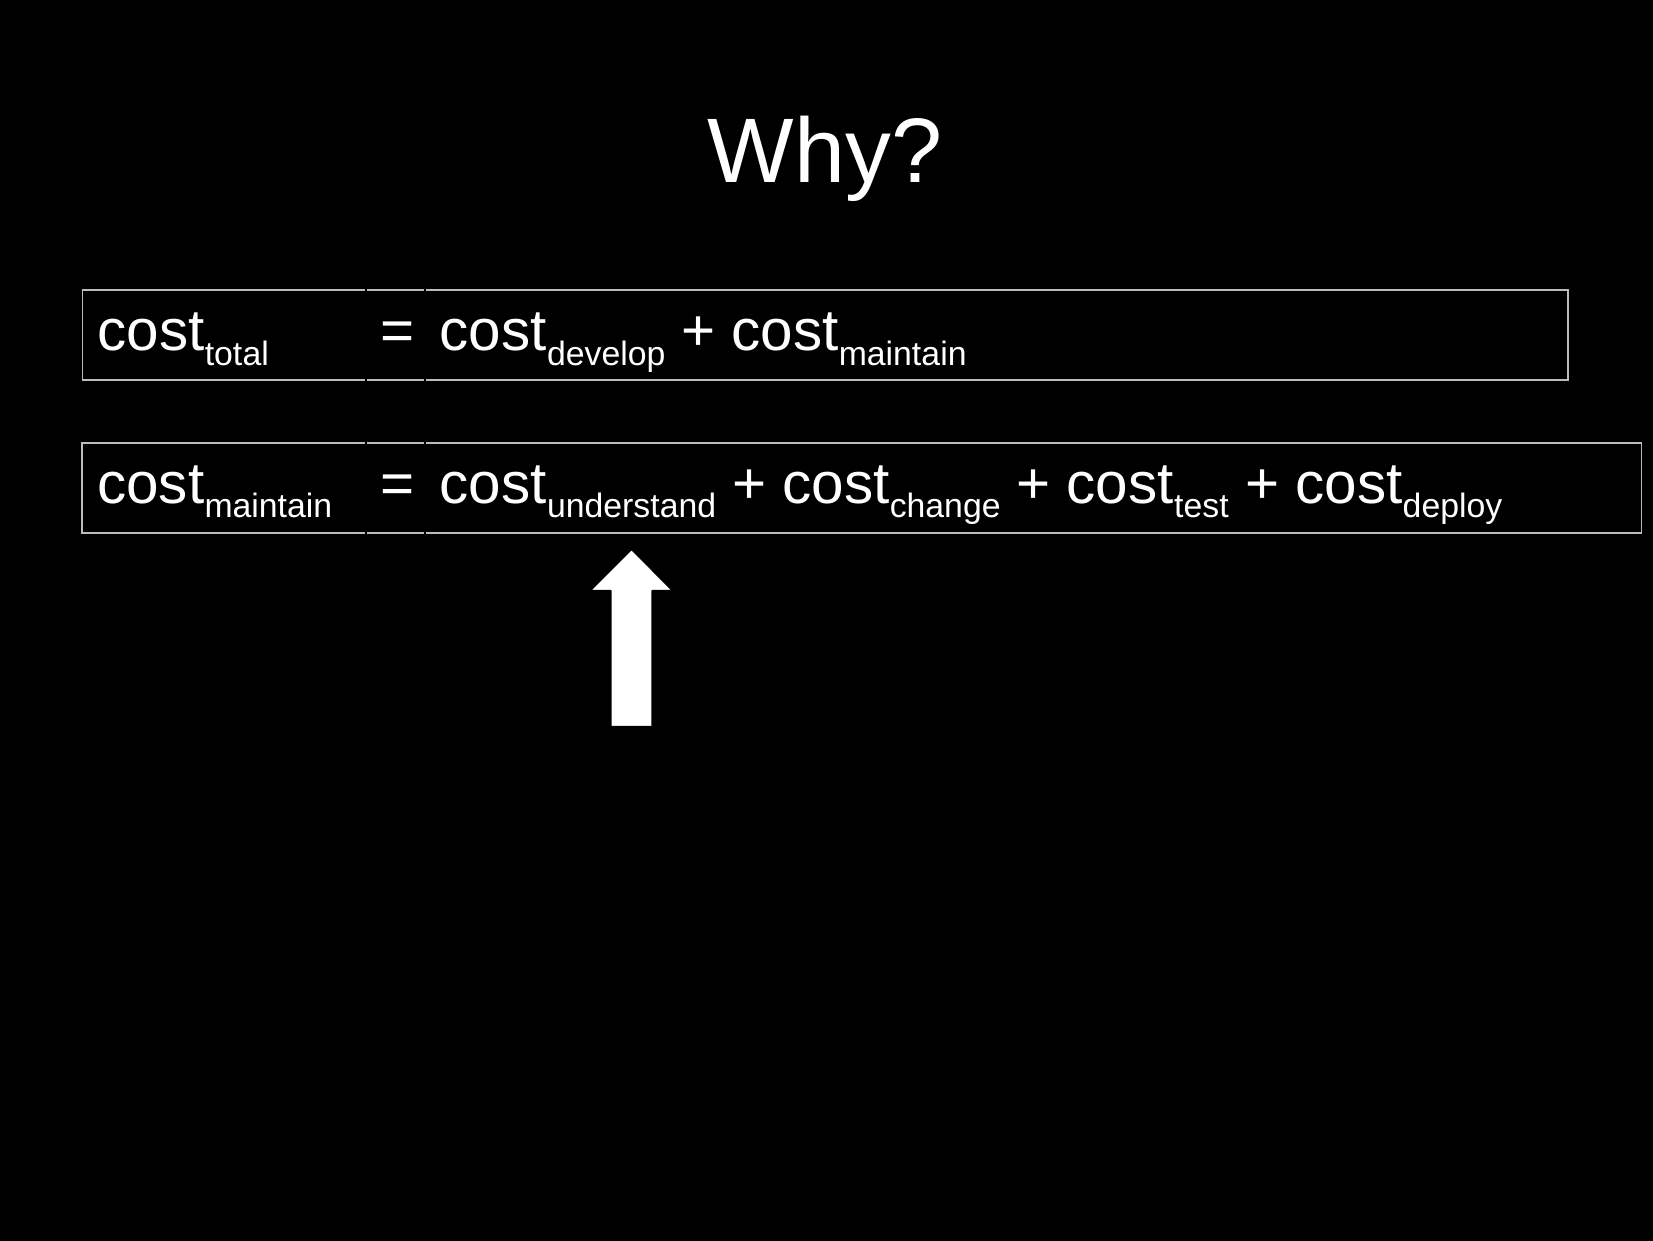

# Why?
| costtotal | = | costdevelop + costmaintain |
| --- | --- | --- |
| costmaintain | = | costunderstand + costchange + costtest + costdeploy |
| --- | --- | --- |